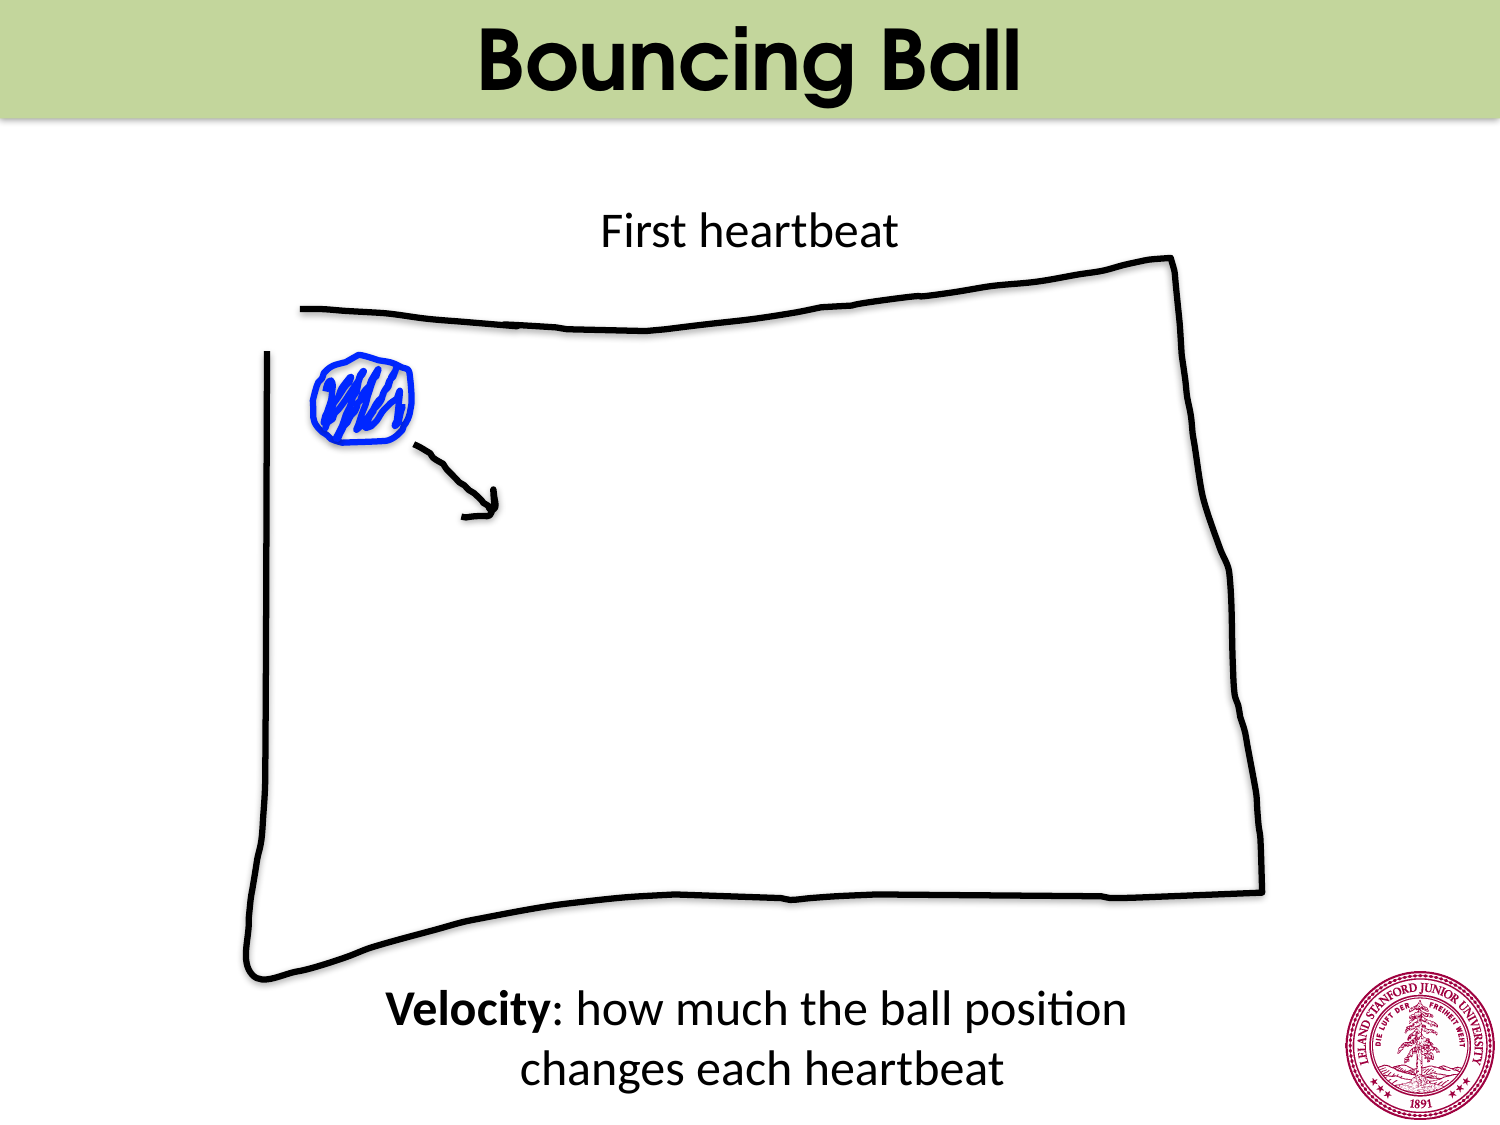

Bouncing Ball
First heartbeat

Velocity: how much the ball position
changes each heartbeat